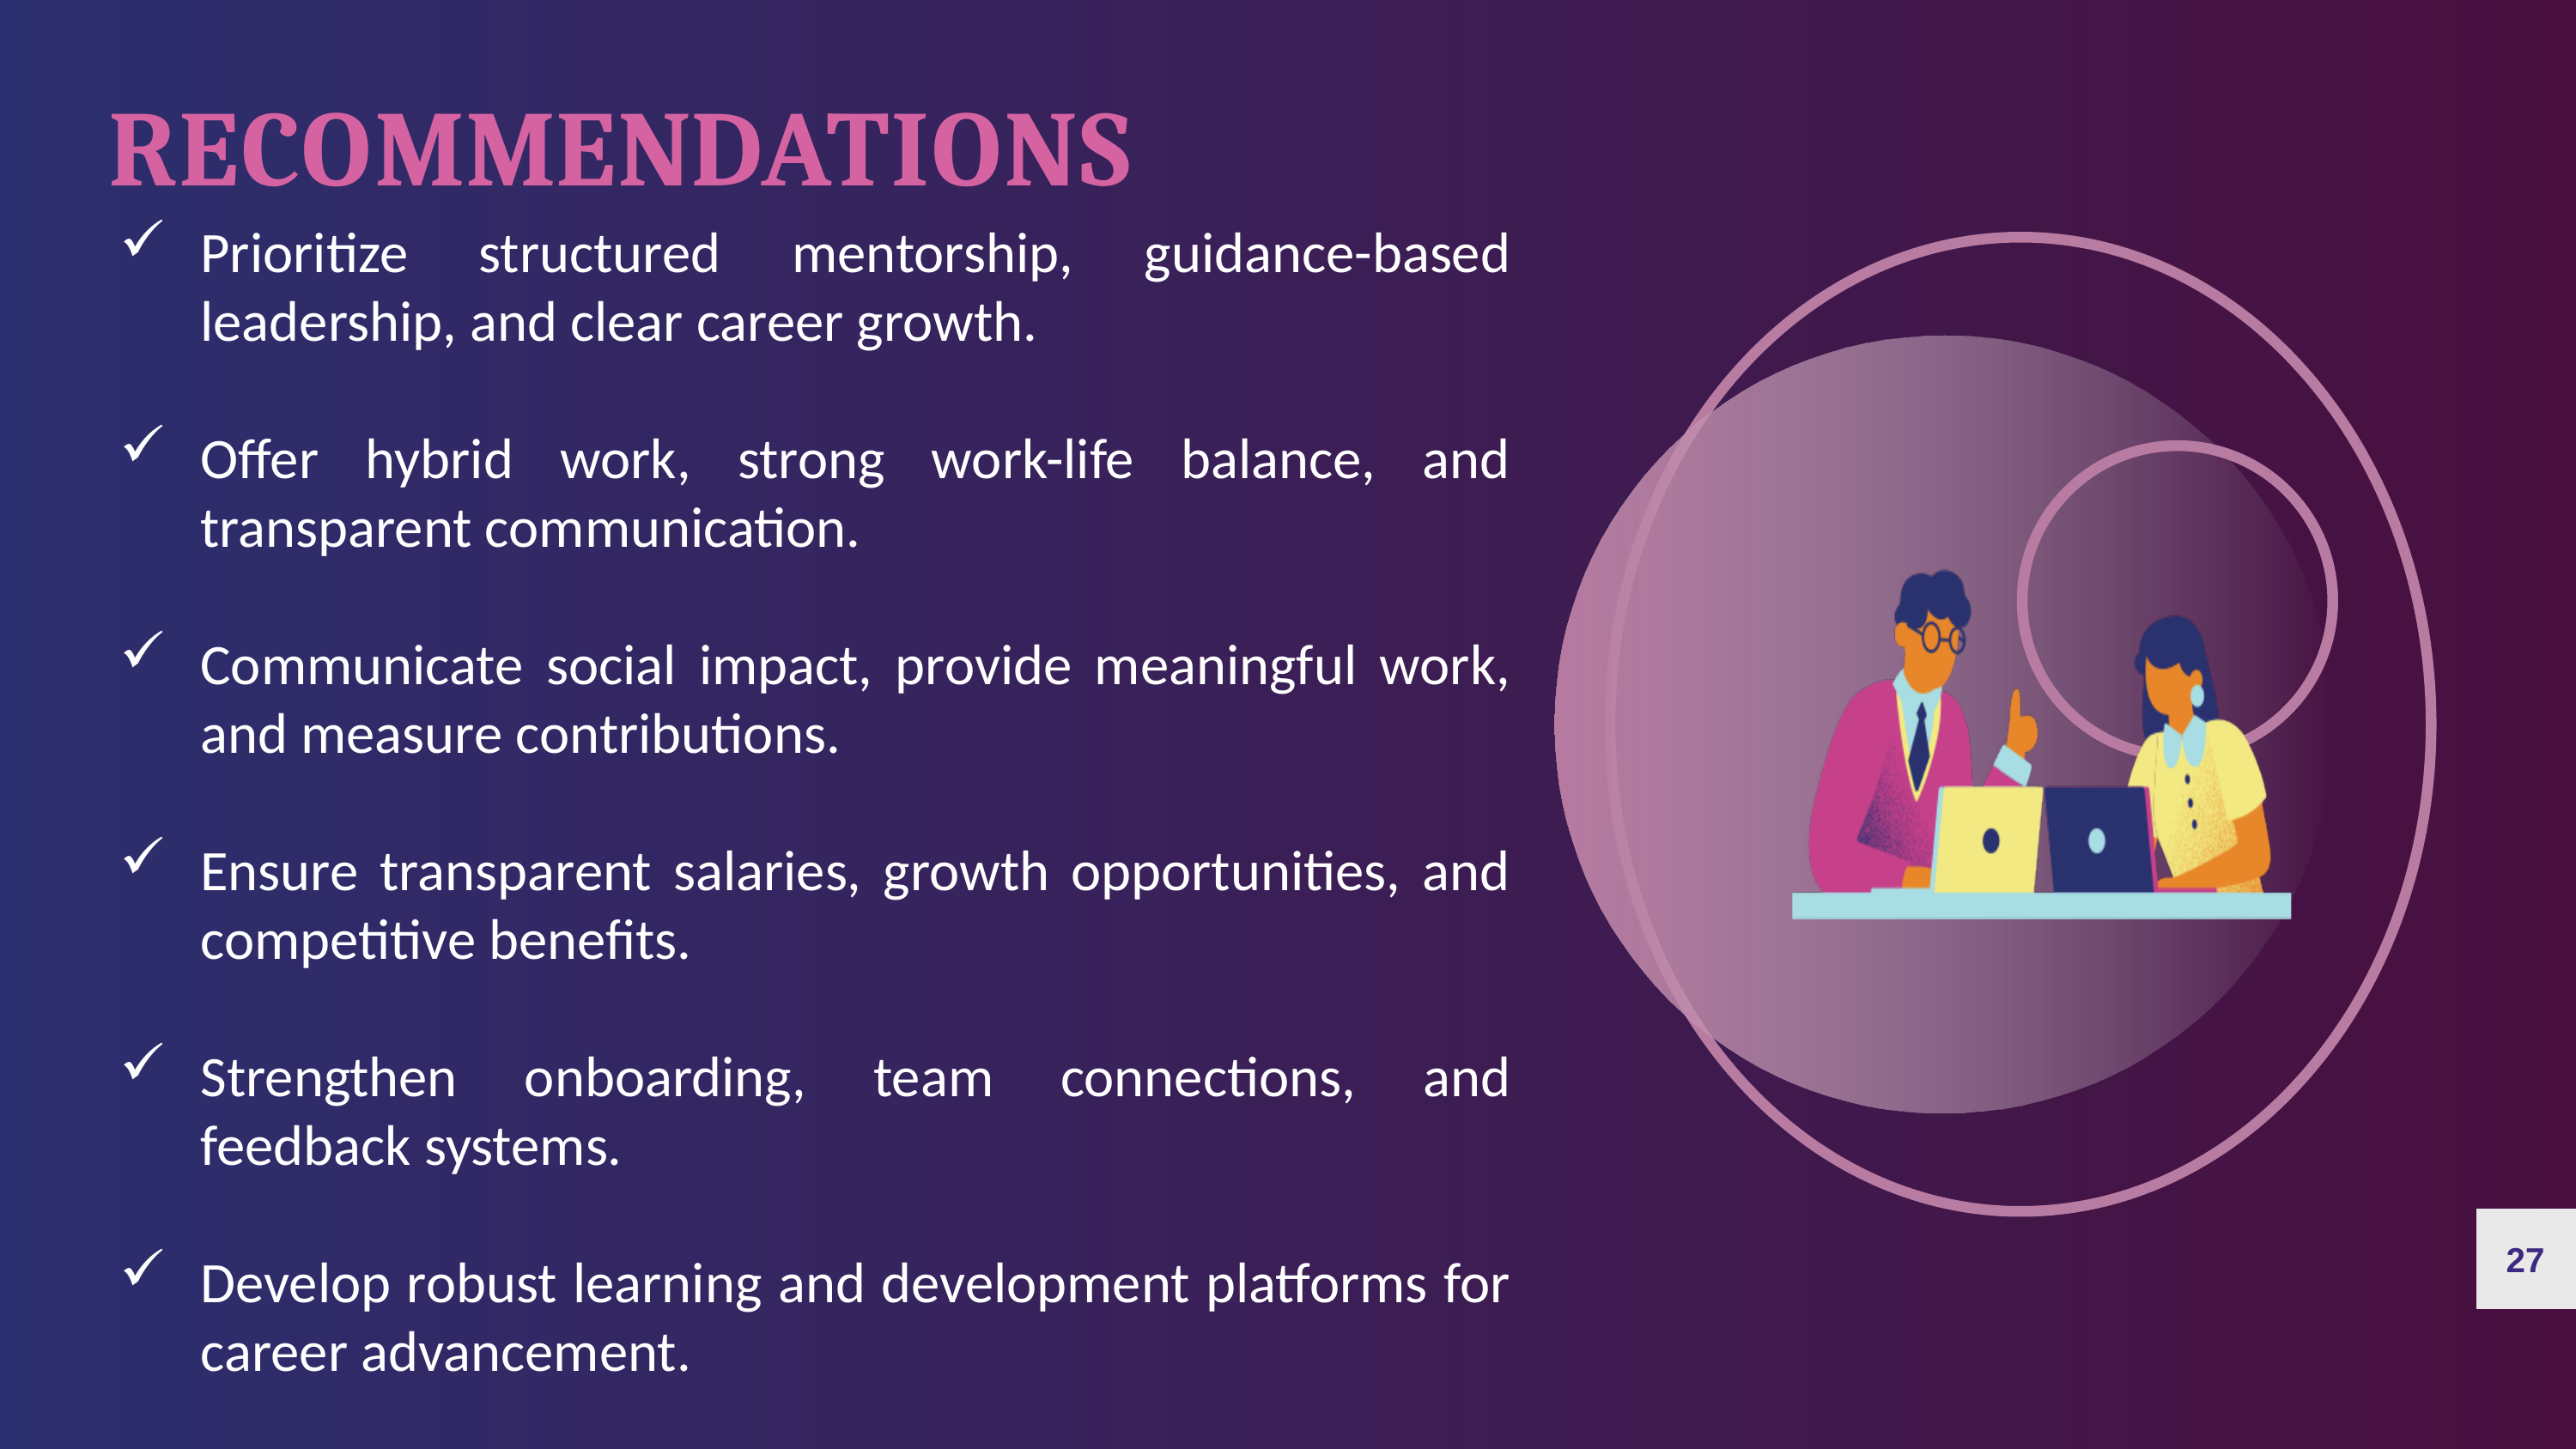

RECOMMENDATIONS
Prioritize structured mentorship, guidance-based leadership, and clear career growth.

Offer hybrid work, strong work-life balance, and transparent communication.

Communicate social impact, provide meaningful work, and measure contributions.

Ensure transparent salaries, growth opportunities, and competitive benefits.

Strengthen onboarding, team connections, and feedback systems.

Develop robust learning and development platforms for career advancement.

27